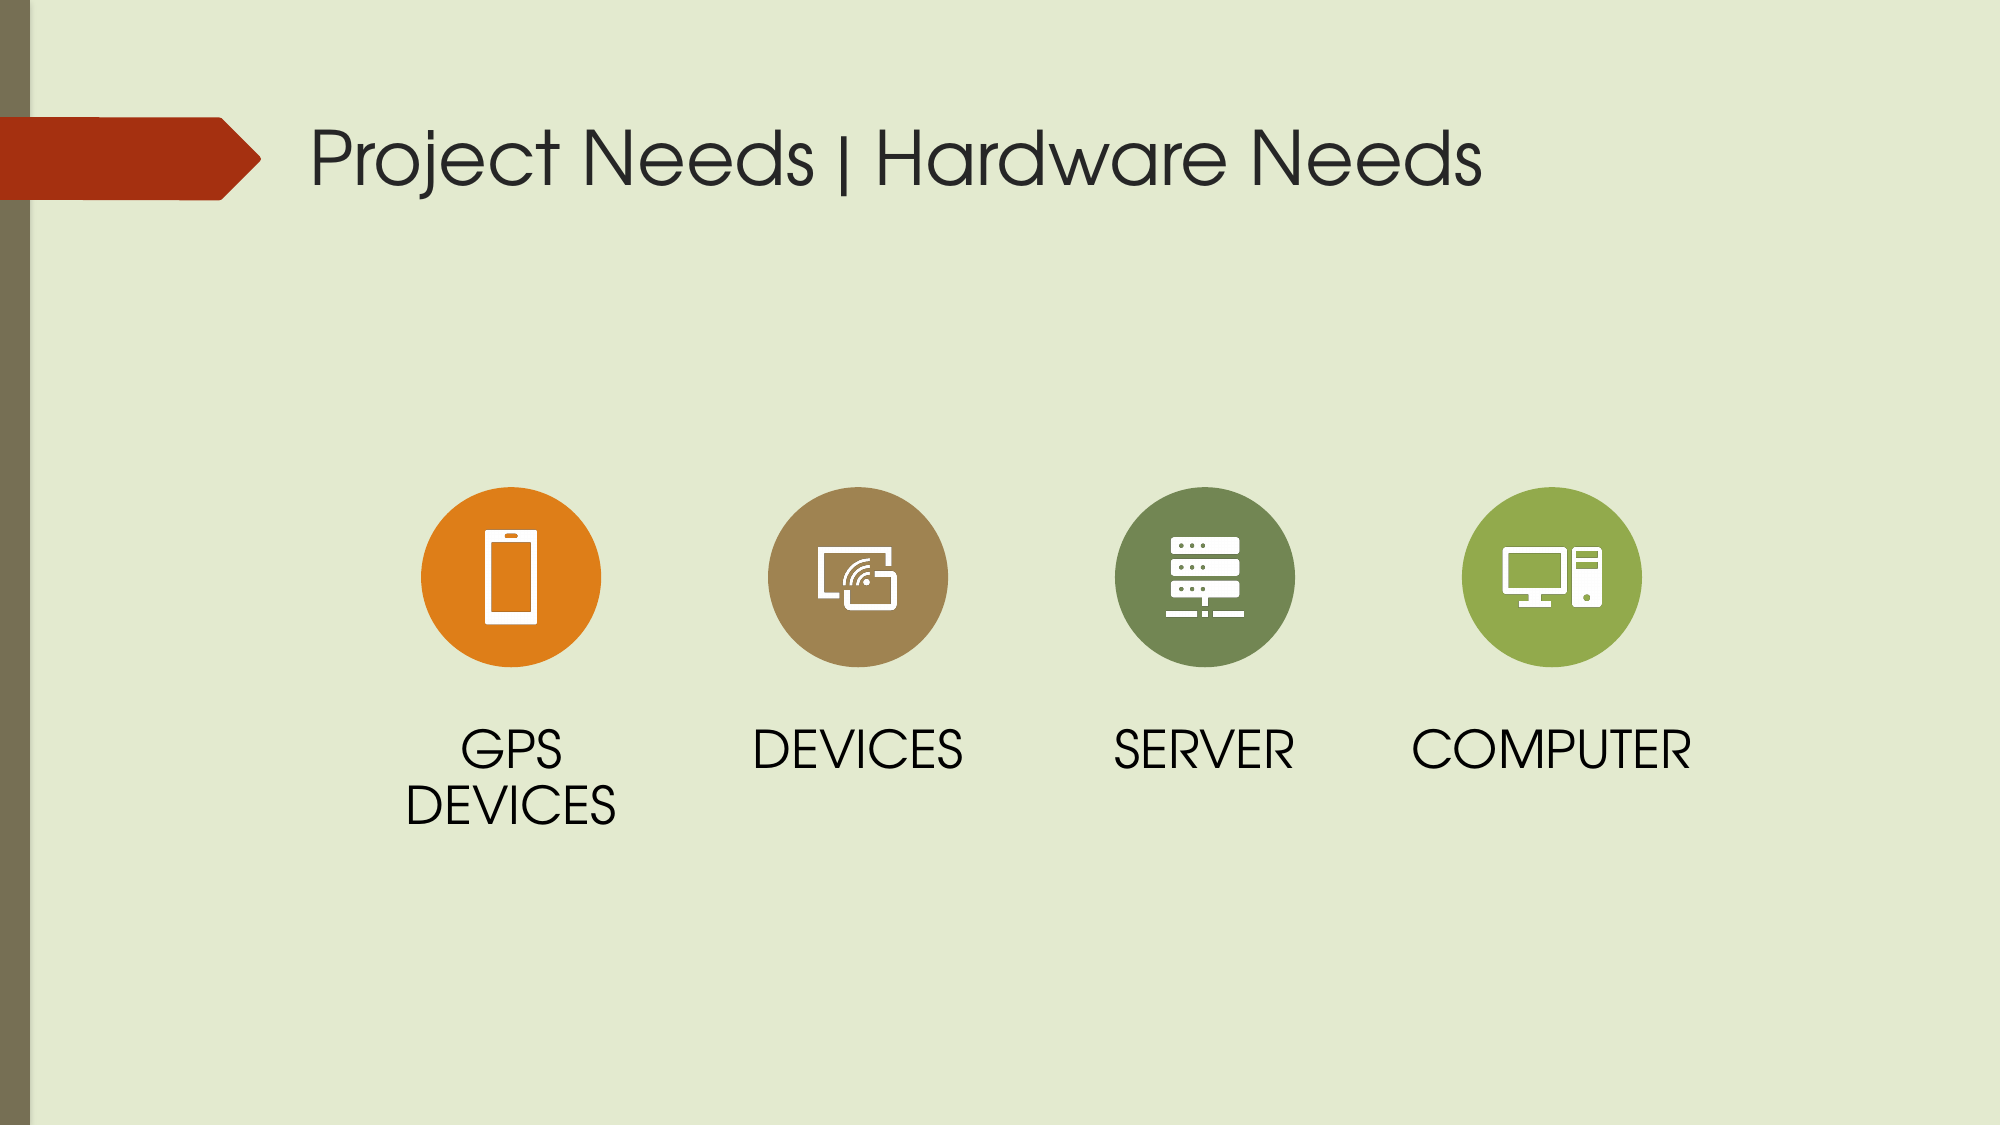

# Project Needs | Hardware Needs

GPS devIces
DevIces
Server
Computer